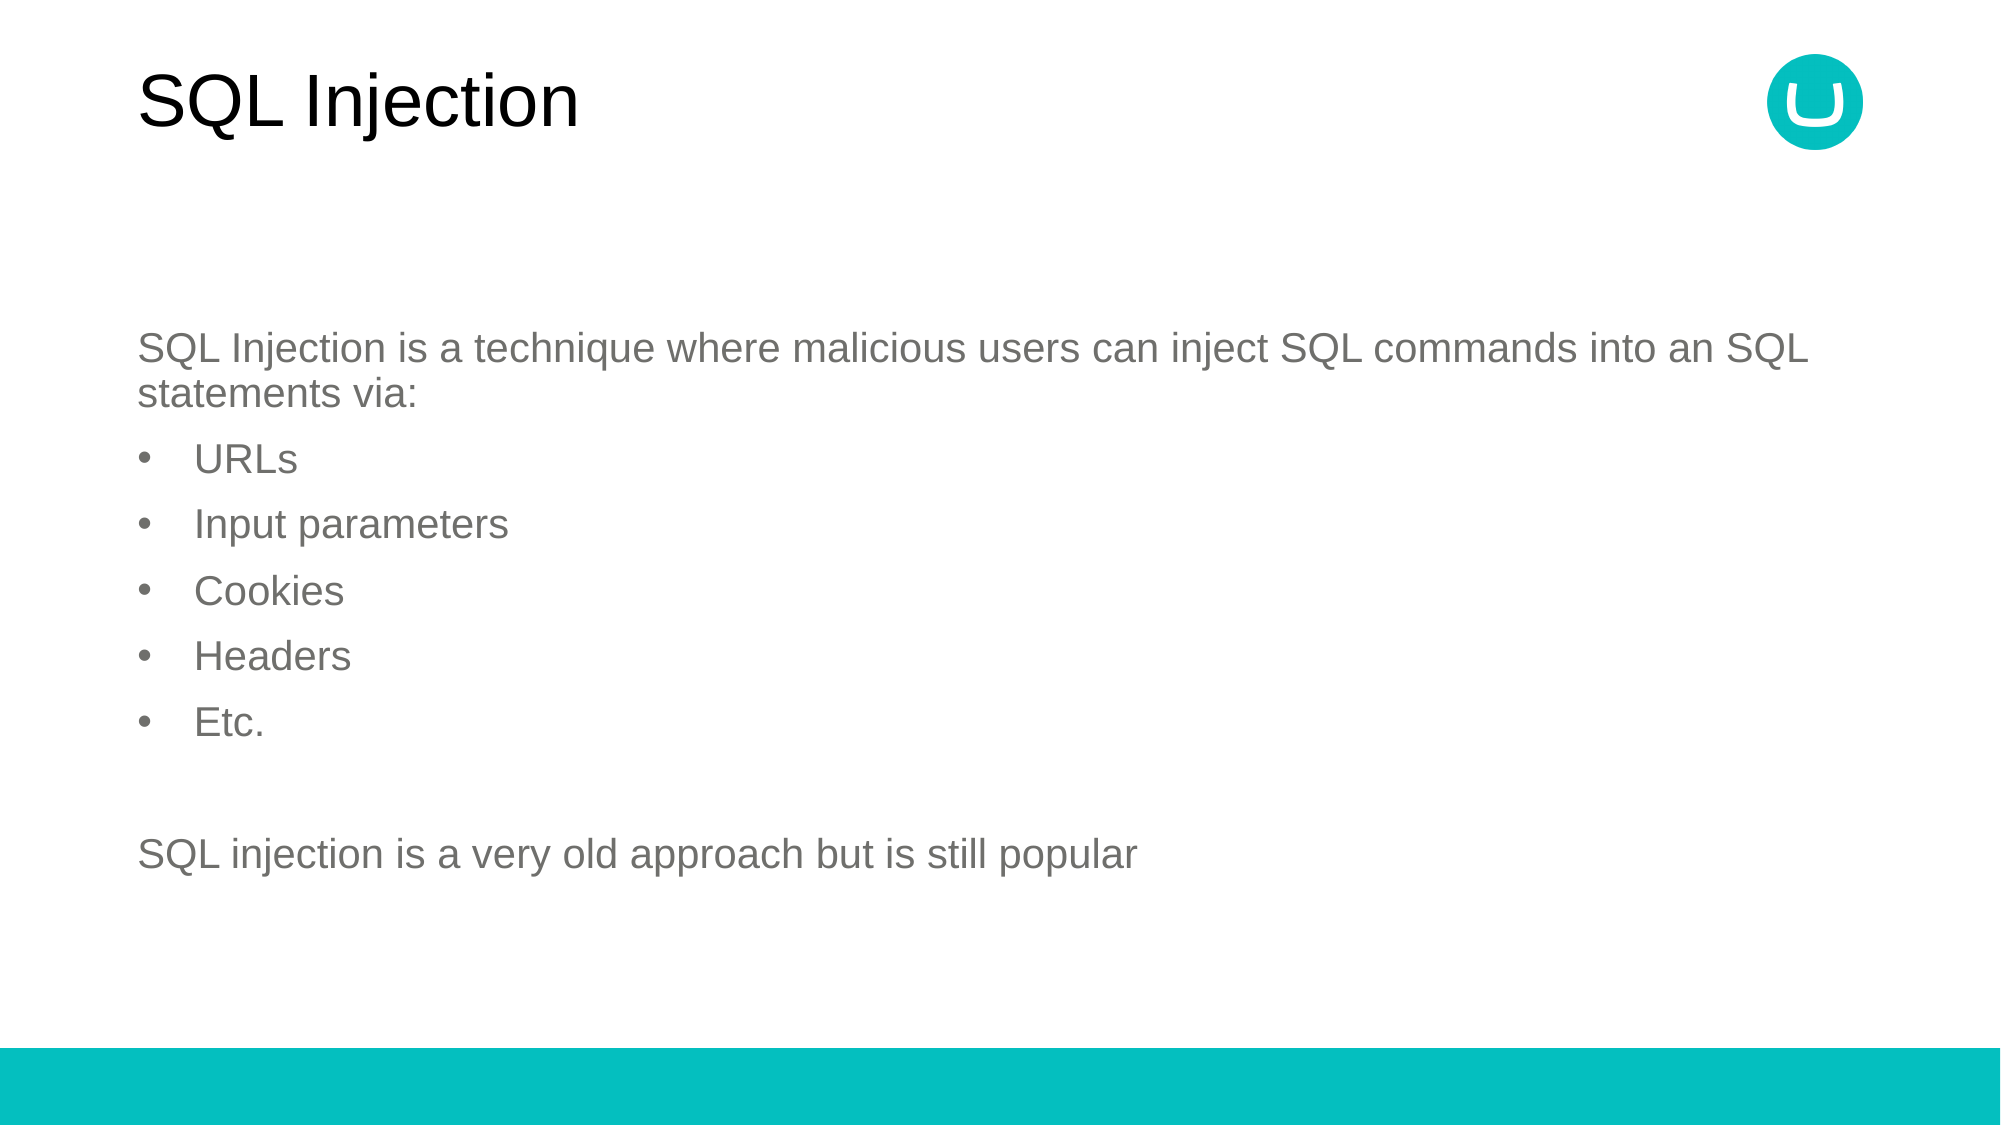

# SQL Injection
SQL Injection is a technique where malicious users can inject SQL commands into an SQL statements via:
URLs
Input parameters
Cookies
Headers
Etc.

SQL injection is a very old approach but is still popular